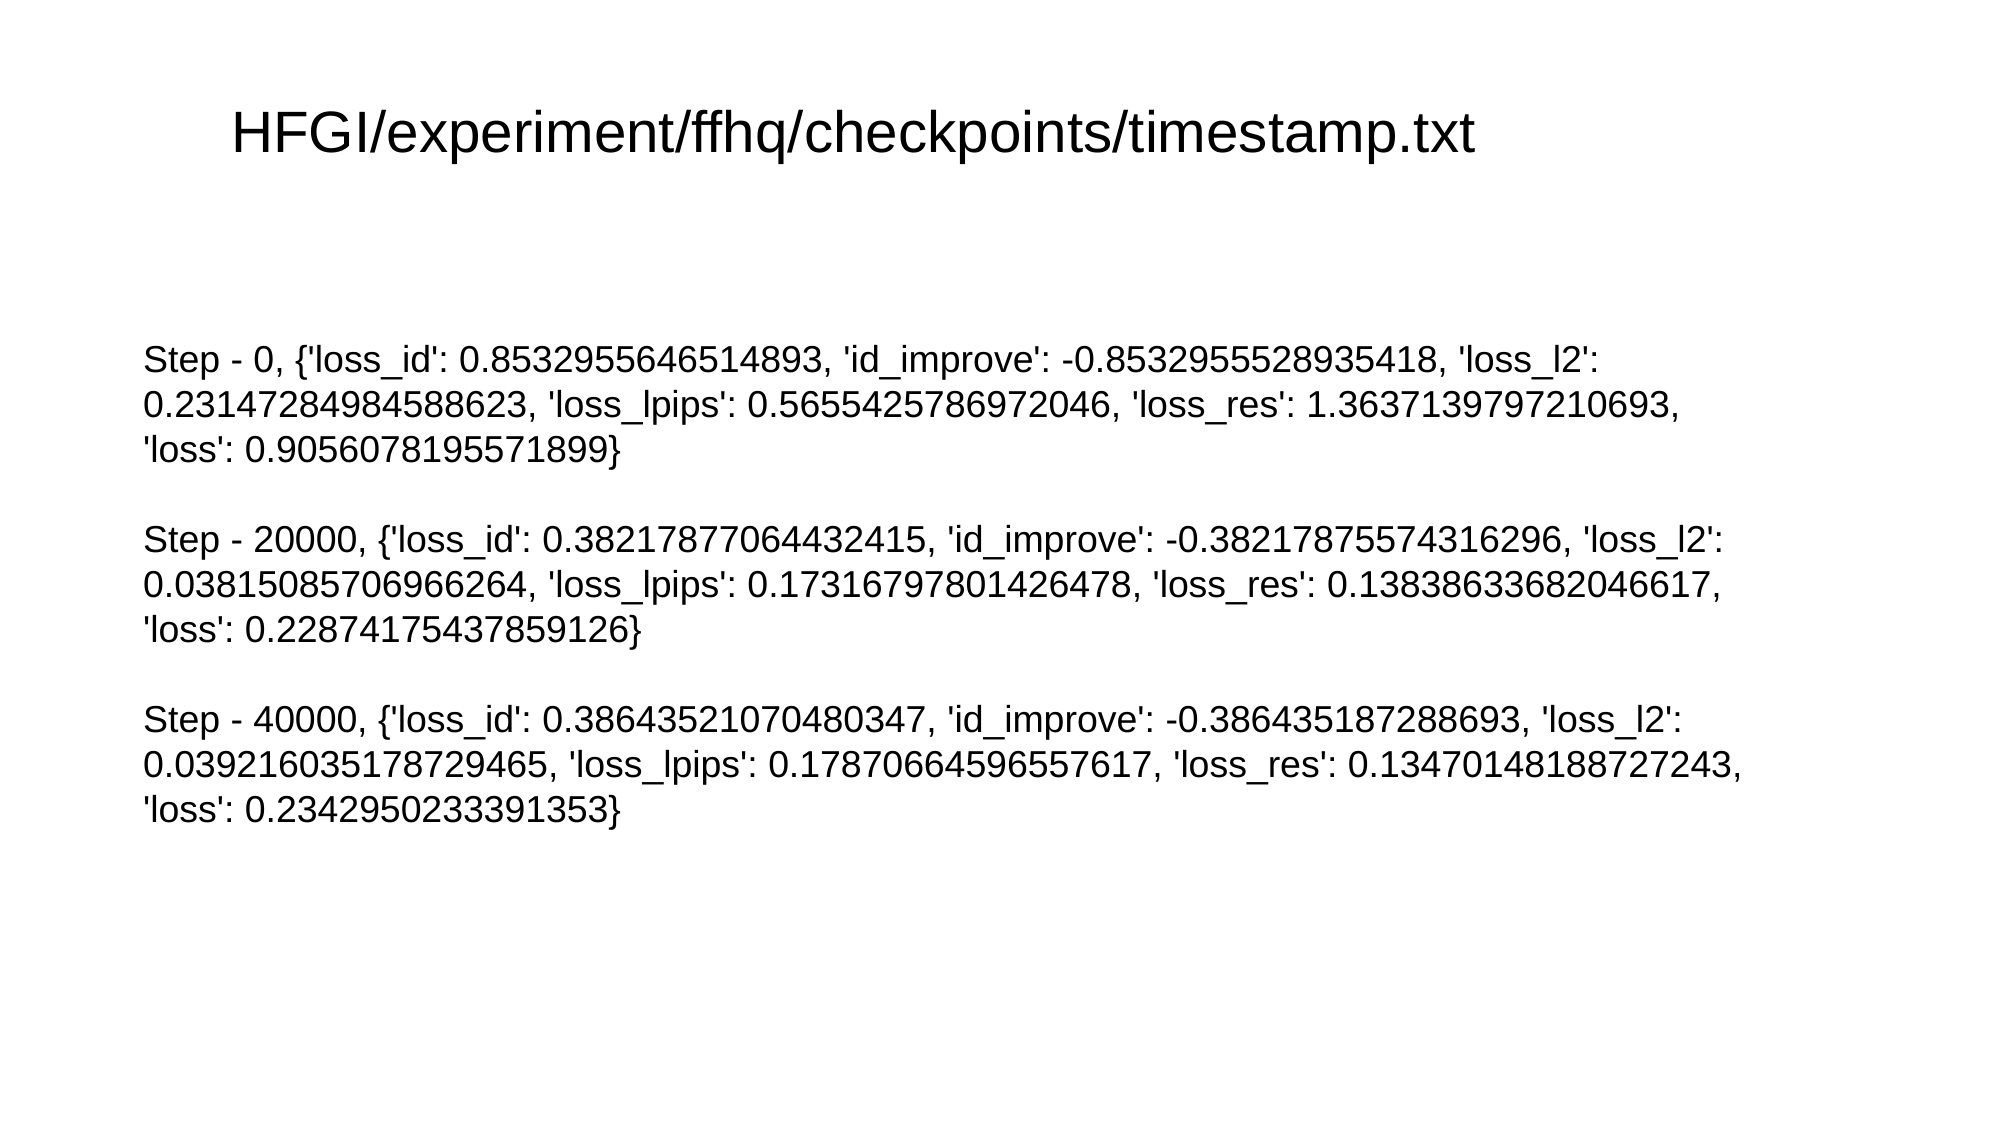

# HFGI/experiment/ffhq/checkpoints/timestamp.txt
Step - 0, {'loss_id': 0.8532955646514893, 'id_improve': -0.8532955528935418, 'loss_l2': 0.23147284984588623, 'loss_lpips': 0.5655425786972046, 'loss_res': 1.3637139797210693,
'loss': 0.9056078195571899}

Step - 20000, {'loss_id': 0.38217877064432415, 'id_improve': -0.38217875574316296, 'loss_l2': 0.03815085706966264, 'loss_lpips': 0.17316797801426478, 'loss_res': 0.13838633682046617,
'loss': 0.22874175437859126}

Step - 40000, {'loss_id': 0.38643521070480347, 'id_improve': -0.386435187288693, 'loss_l2': 0.039216035178729465, 'loss_lpips': 0.17870664596557617, 'loss_res': 0.13470148188727243,
'loss': 0.2342950233391353}